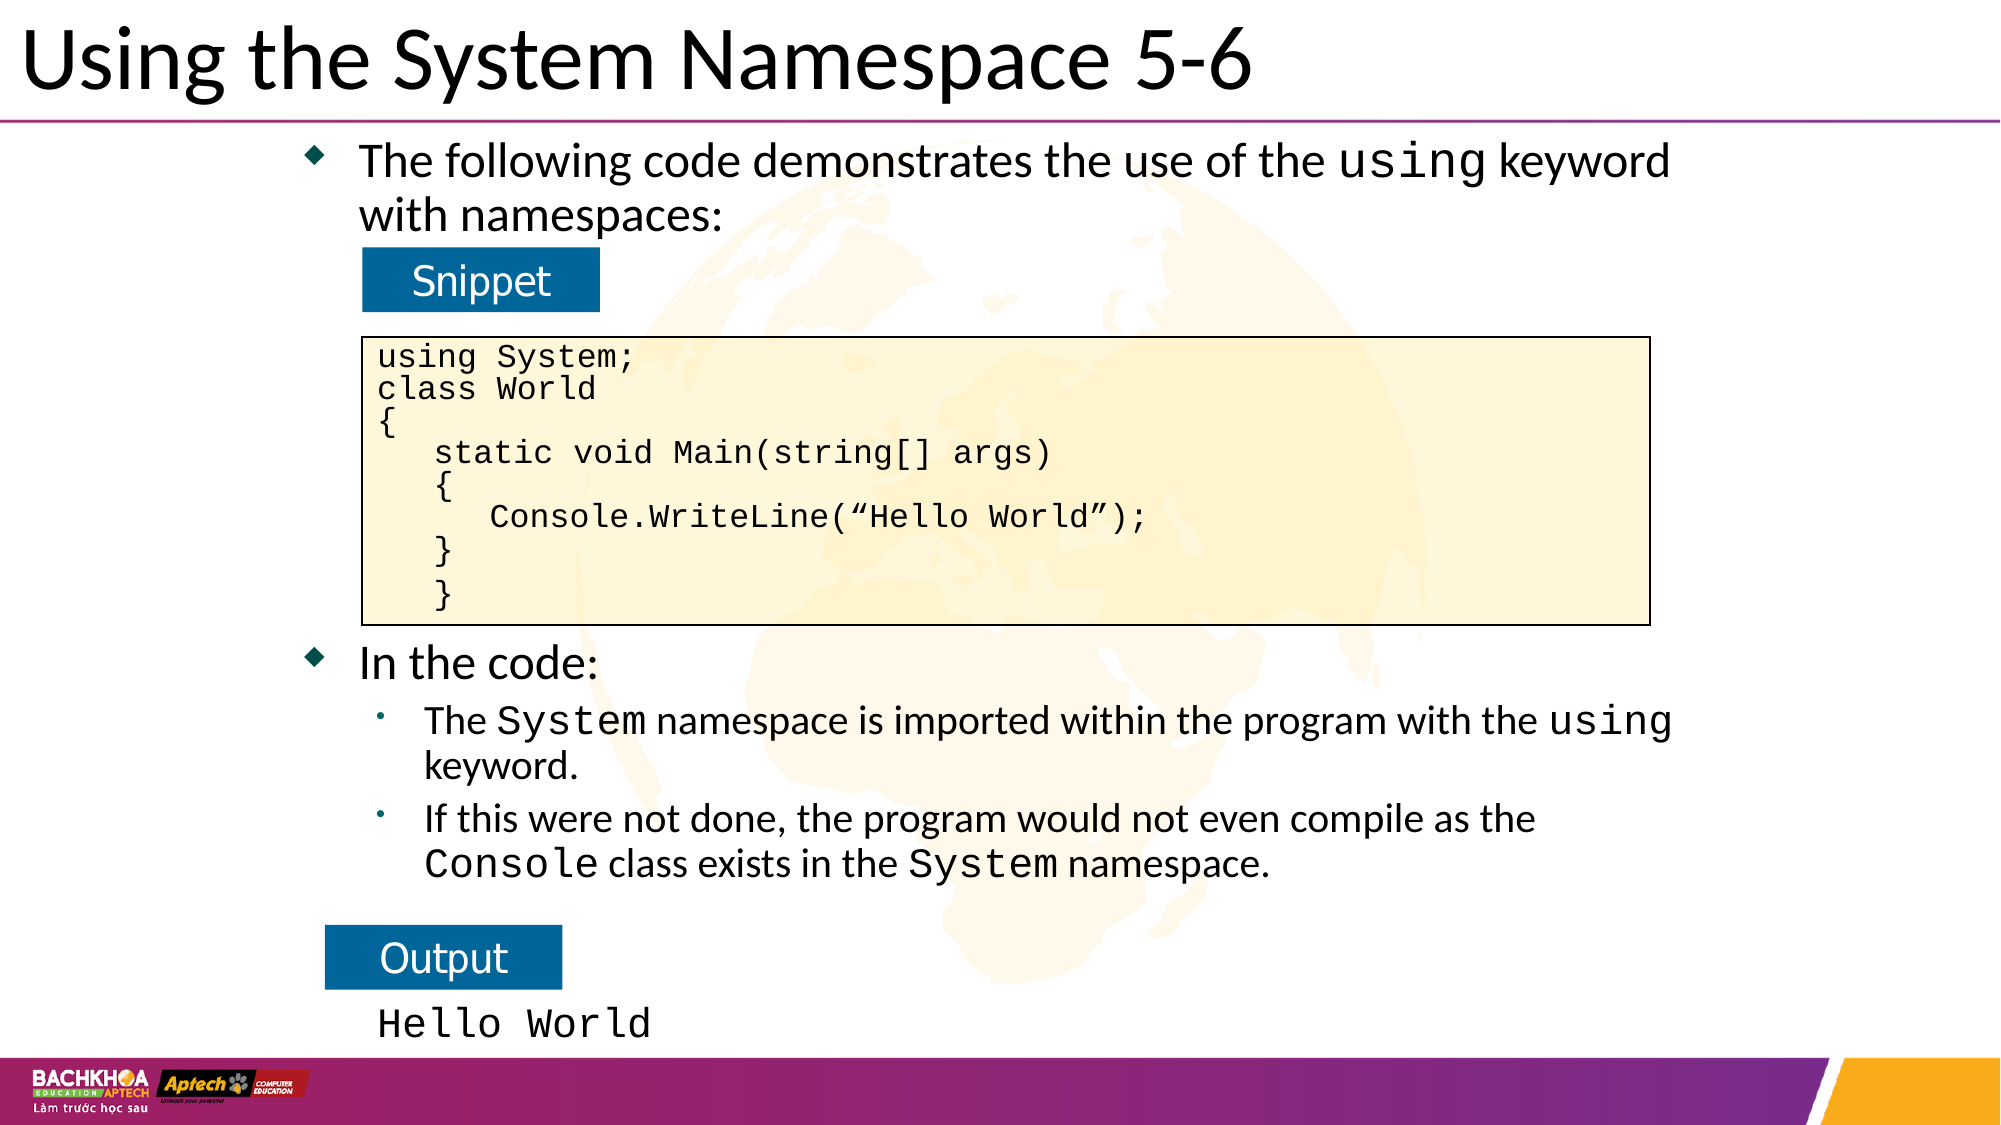

# Using the System Namespace 5-6

The following code demonstrates the use of the using keyword with namespaces:

In the code:
The System namespace is imported within the program with the using keyword.
If this were not done, the program would not even compile as the Console class exists in the System namespace.

Hello World

Snippet
using System;
class World
{
static void Main(string[] args)
{
Console.WriteLine(“Hello World”);
}
}
Output